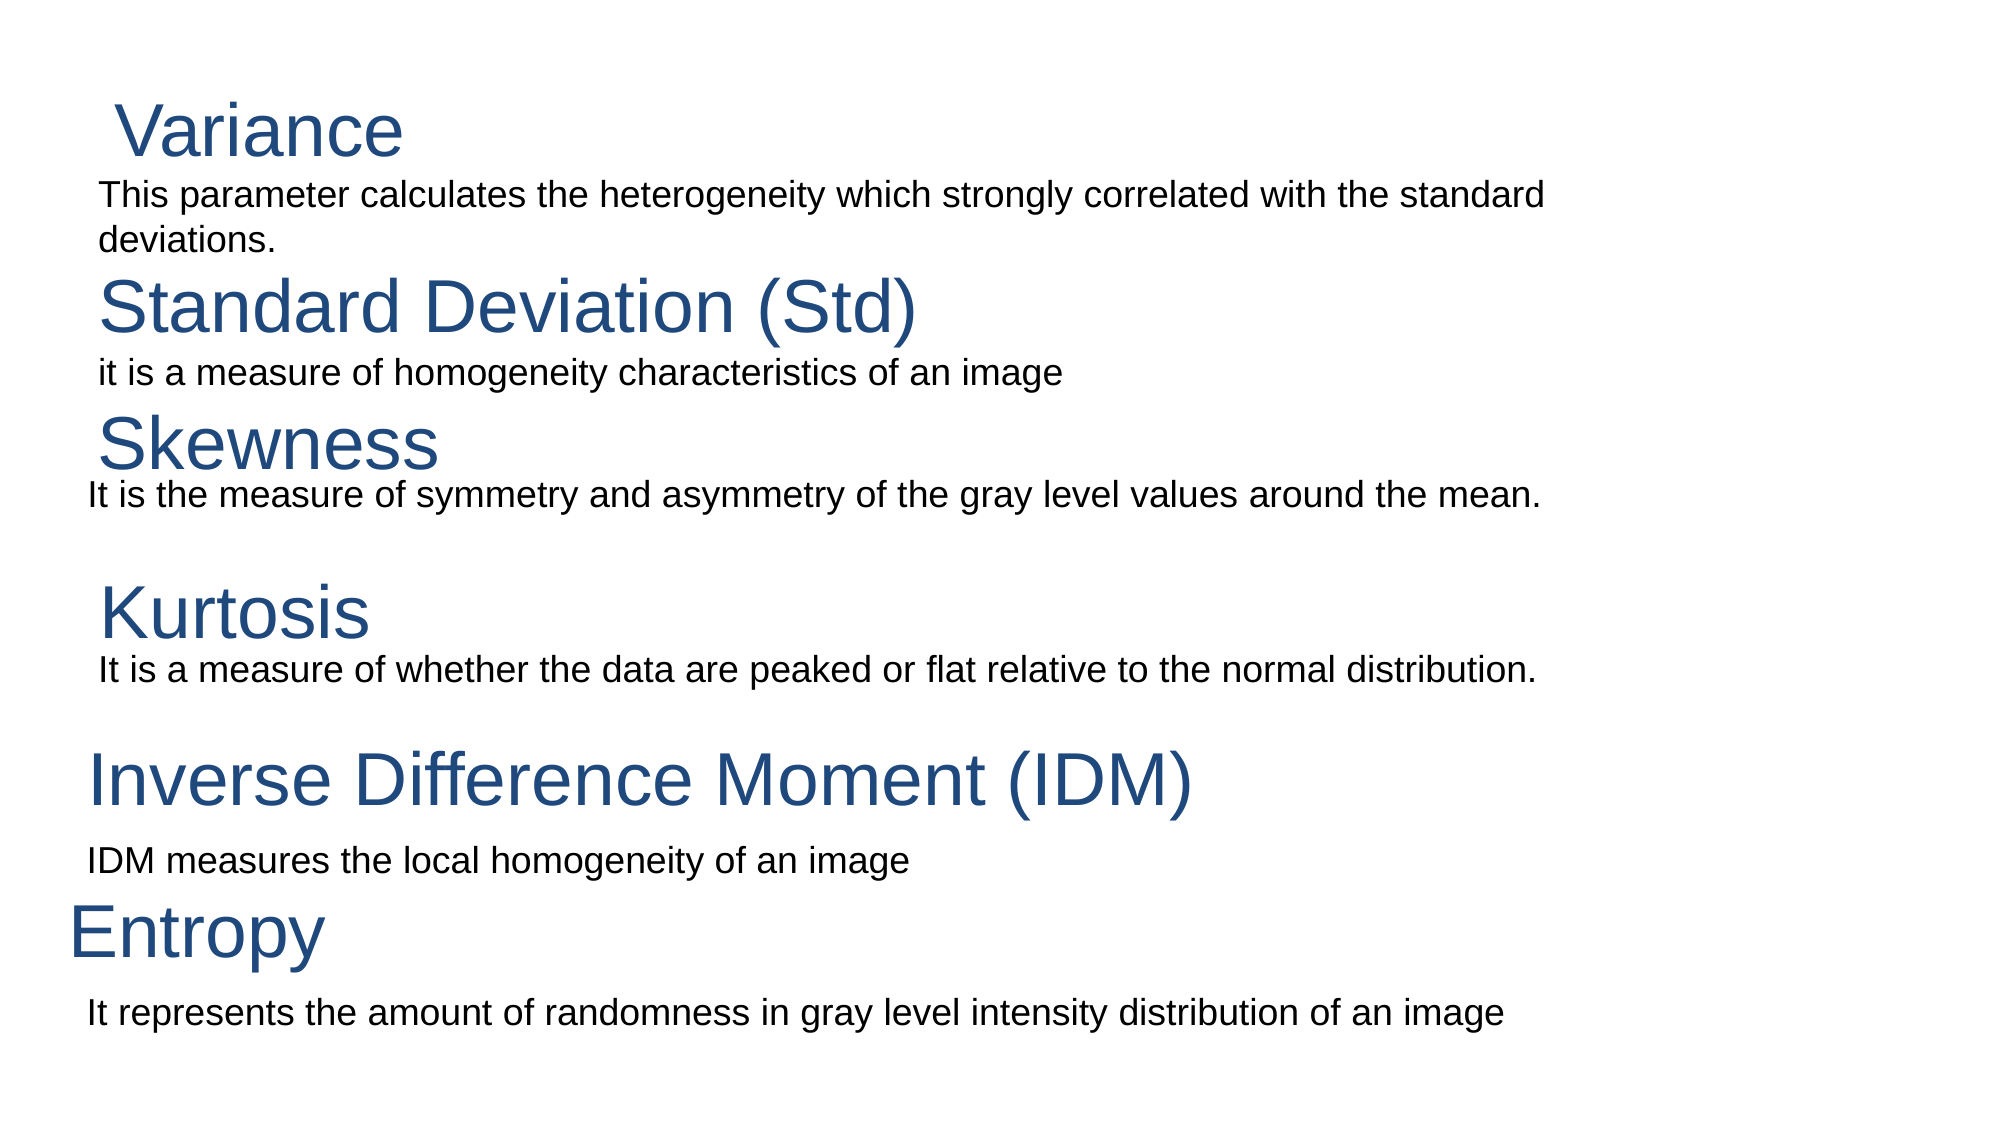

# Variance
This parameter calculates the heterogeneity which strongly correlated with the standard deviations.
Standard Deviation (Std)

it is a measure of homogeneity characteristics of an image
 Skewness
It is the measure of symmetry and asymmetry of the gray level values around the mean.
 Kurtosis
It is a measure of whether the data are peaked or flat relative to the normal distribution.
Inverse Difference Moment (IDM)
IDM measures the local homogeneity of an image
 Entropy
It represents the amount of randomness in gray level intensity distribution of an image